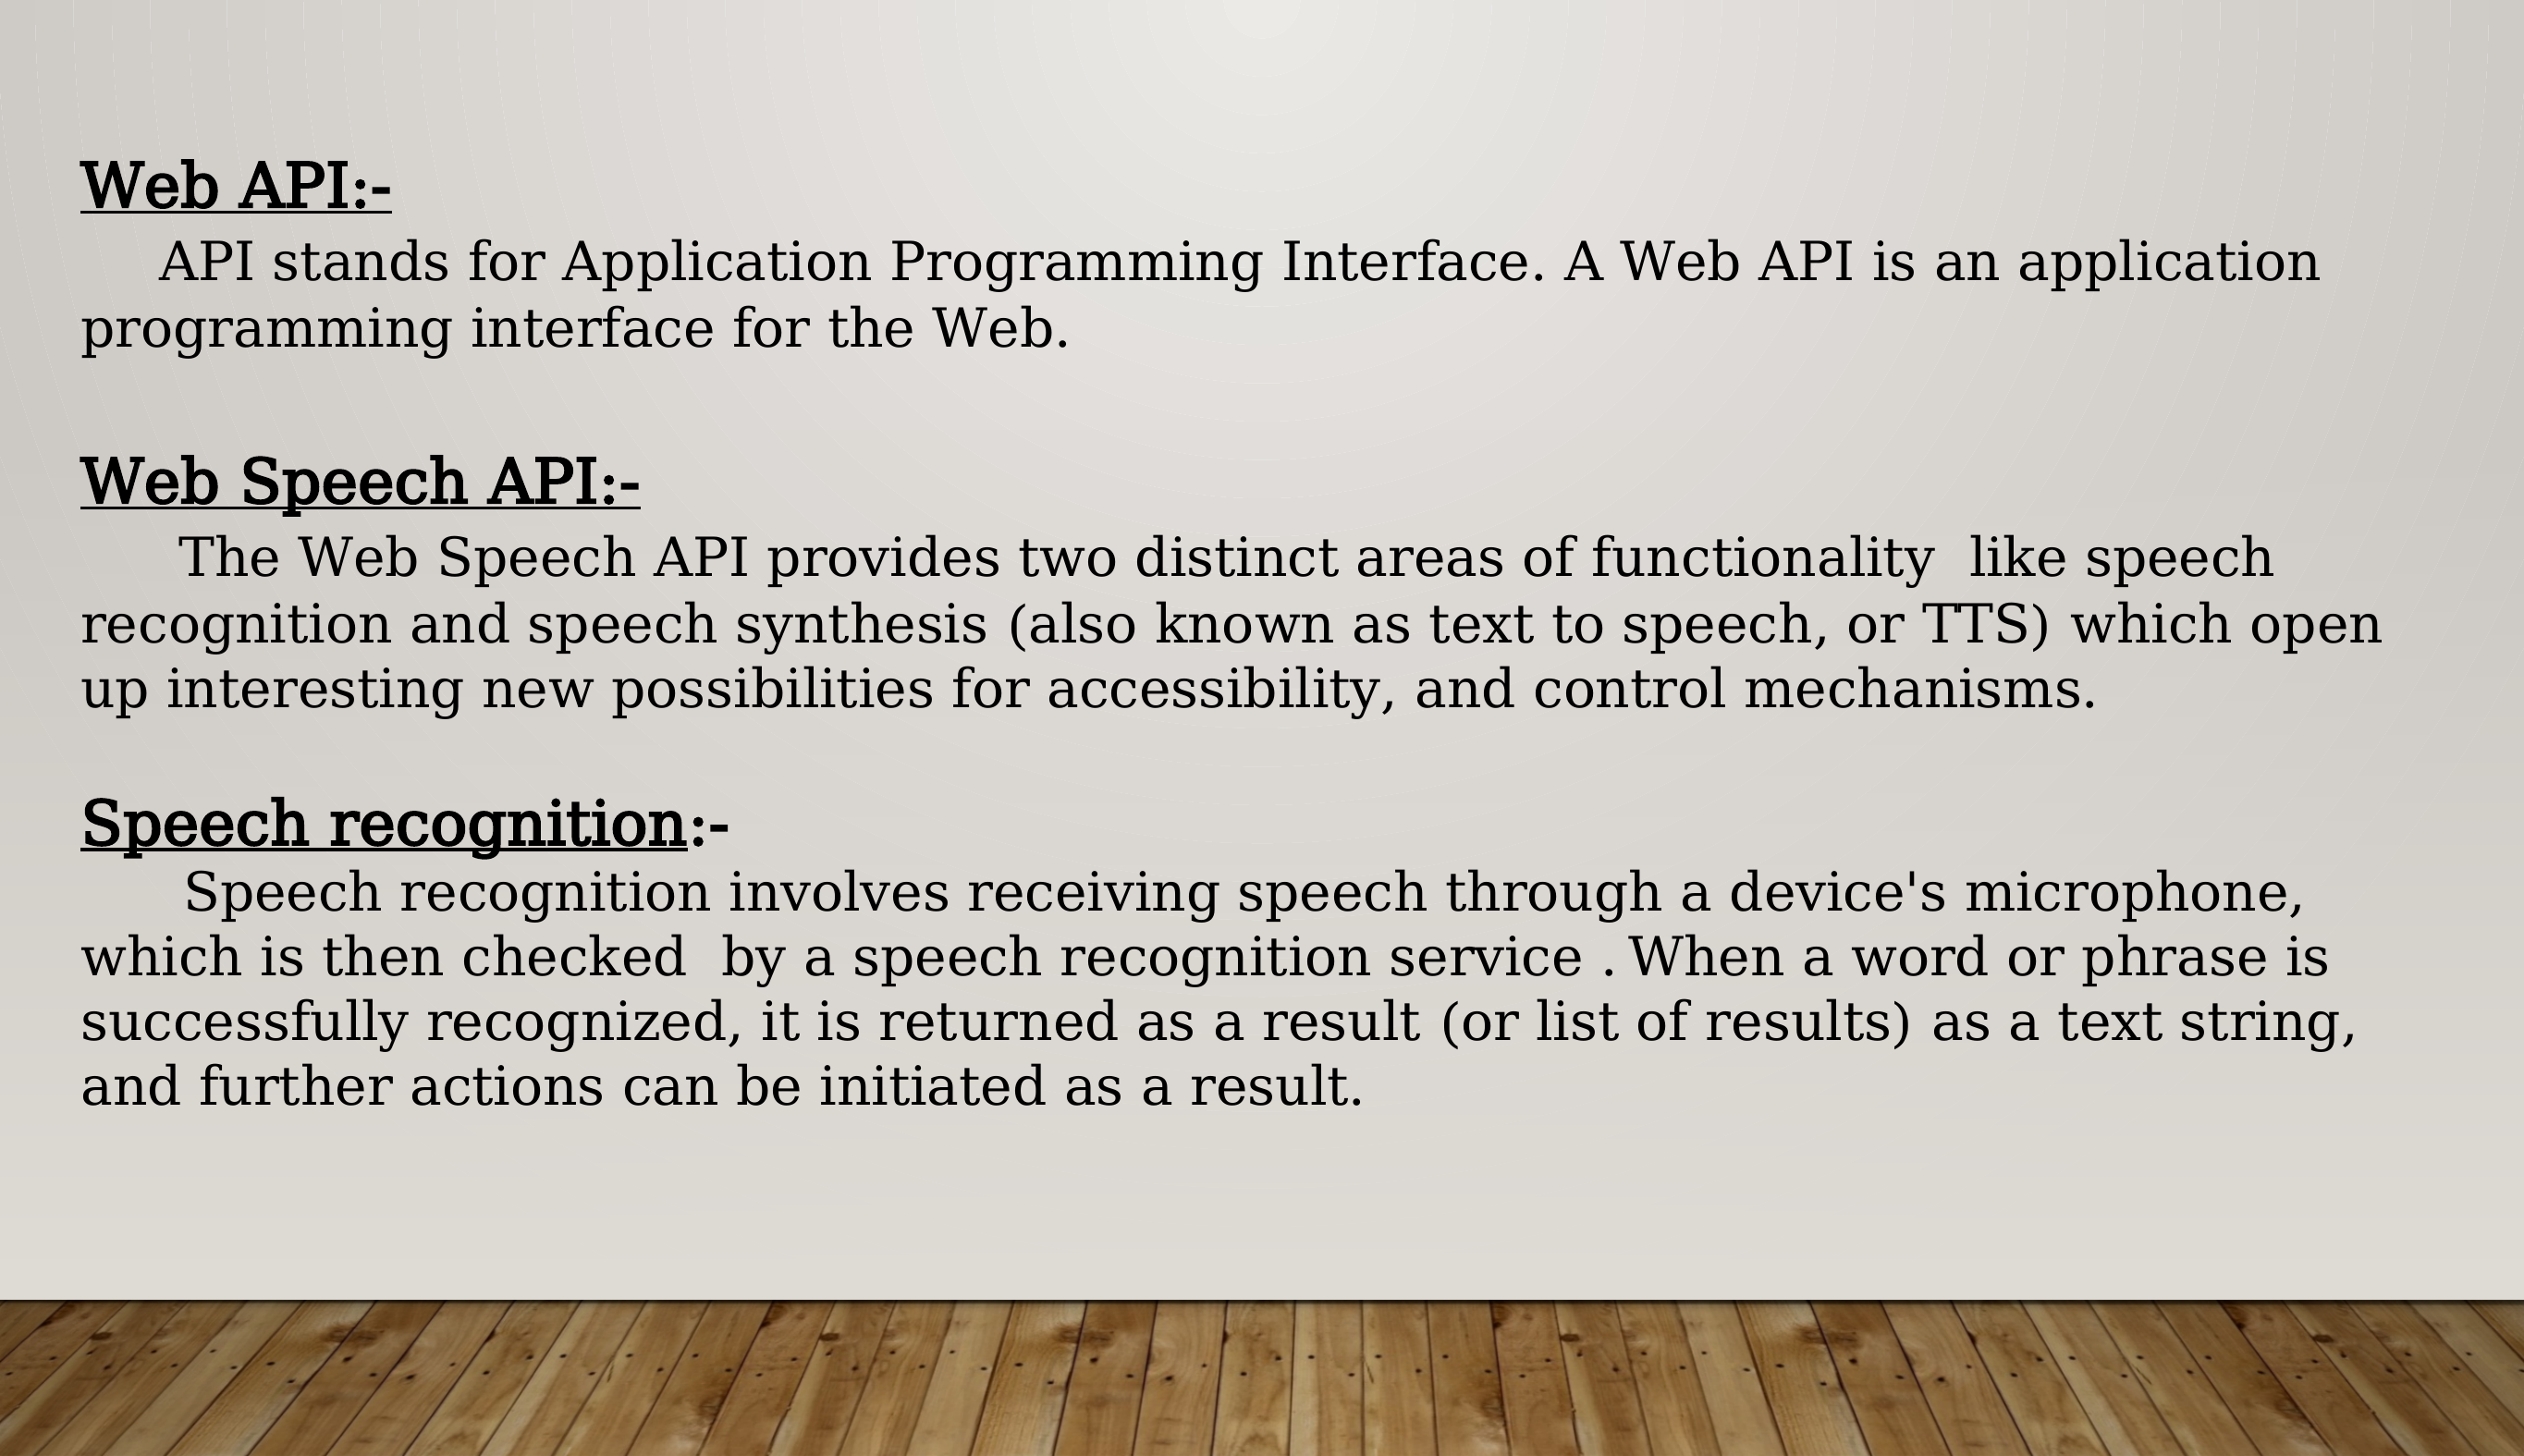

Web API:-
    API stands for Application Programming Interface. A Web API is an application programming interface for the Web.

Web Speech API:-
     The Web Speech API provides two distinct areas of functionality  like speech recognition and speech synthesis (also known as text to speech, or TTS) which open up interesting new possibilities for accessibility, and control mechanisms.

Speech recognition:-
      Speech recognition involves receiving speech through a device's microphone, which is then checked  by a speech recognition service . When a word or phrase is successfully recognized, it is returned as a result (or list of results) as a text string, and further actions can be initiated as a result.